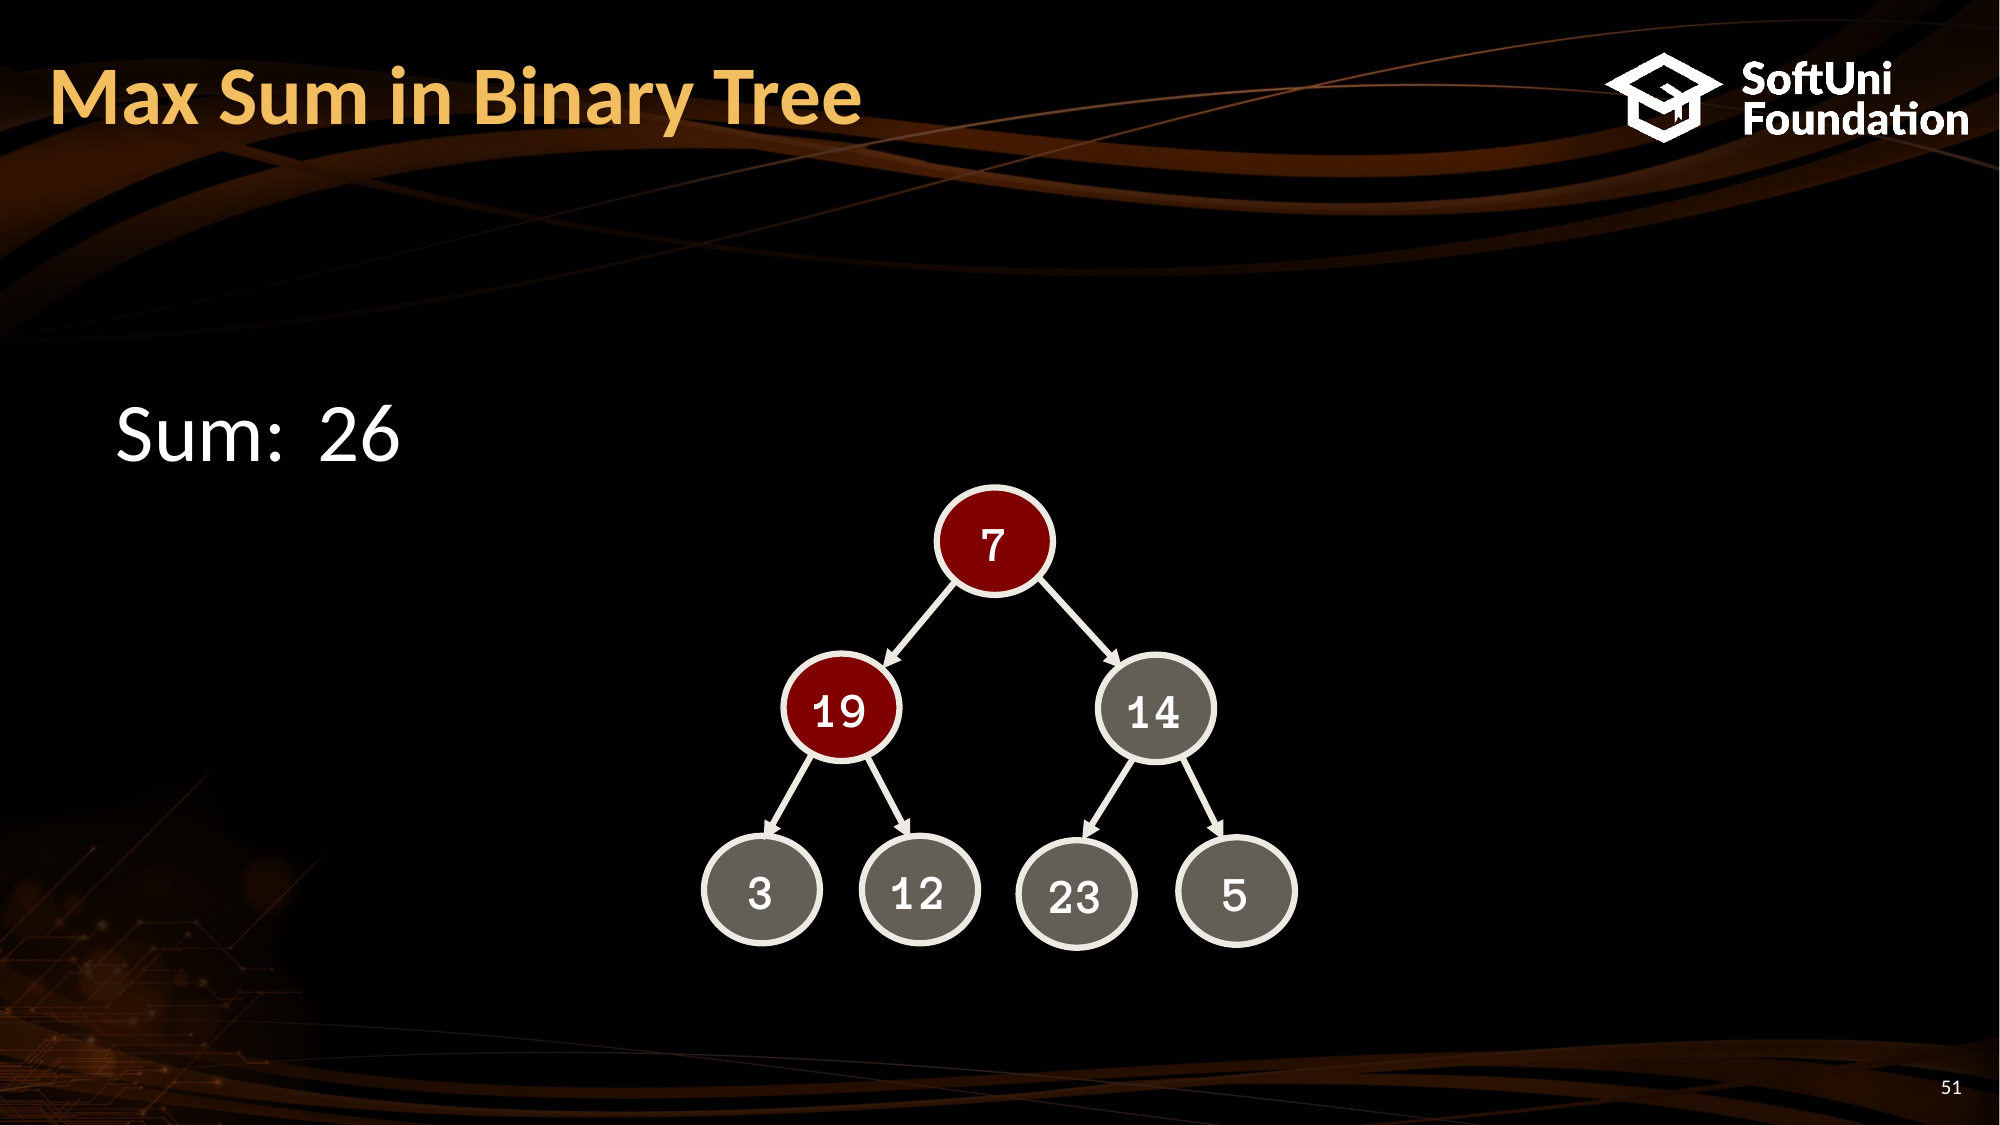

# Max Sum in Binary Tree
Sum:
26
7

19
14

3
12
5
23
51